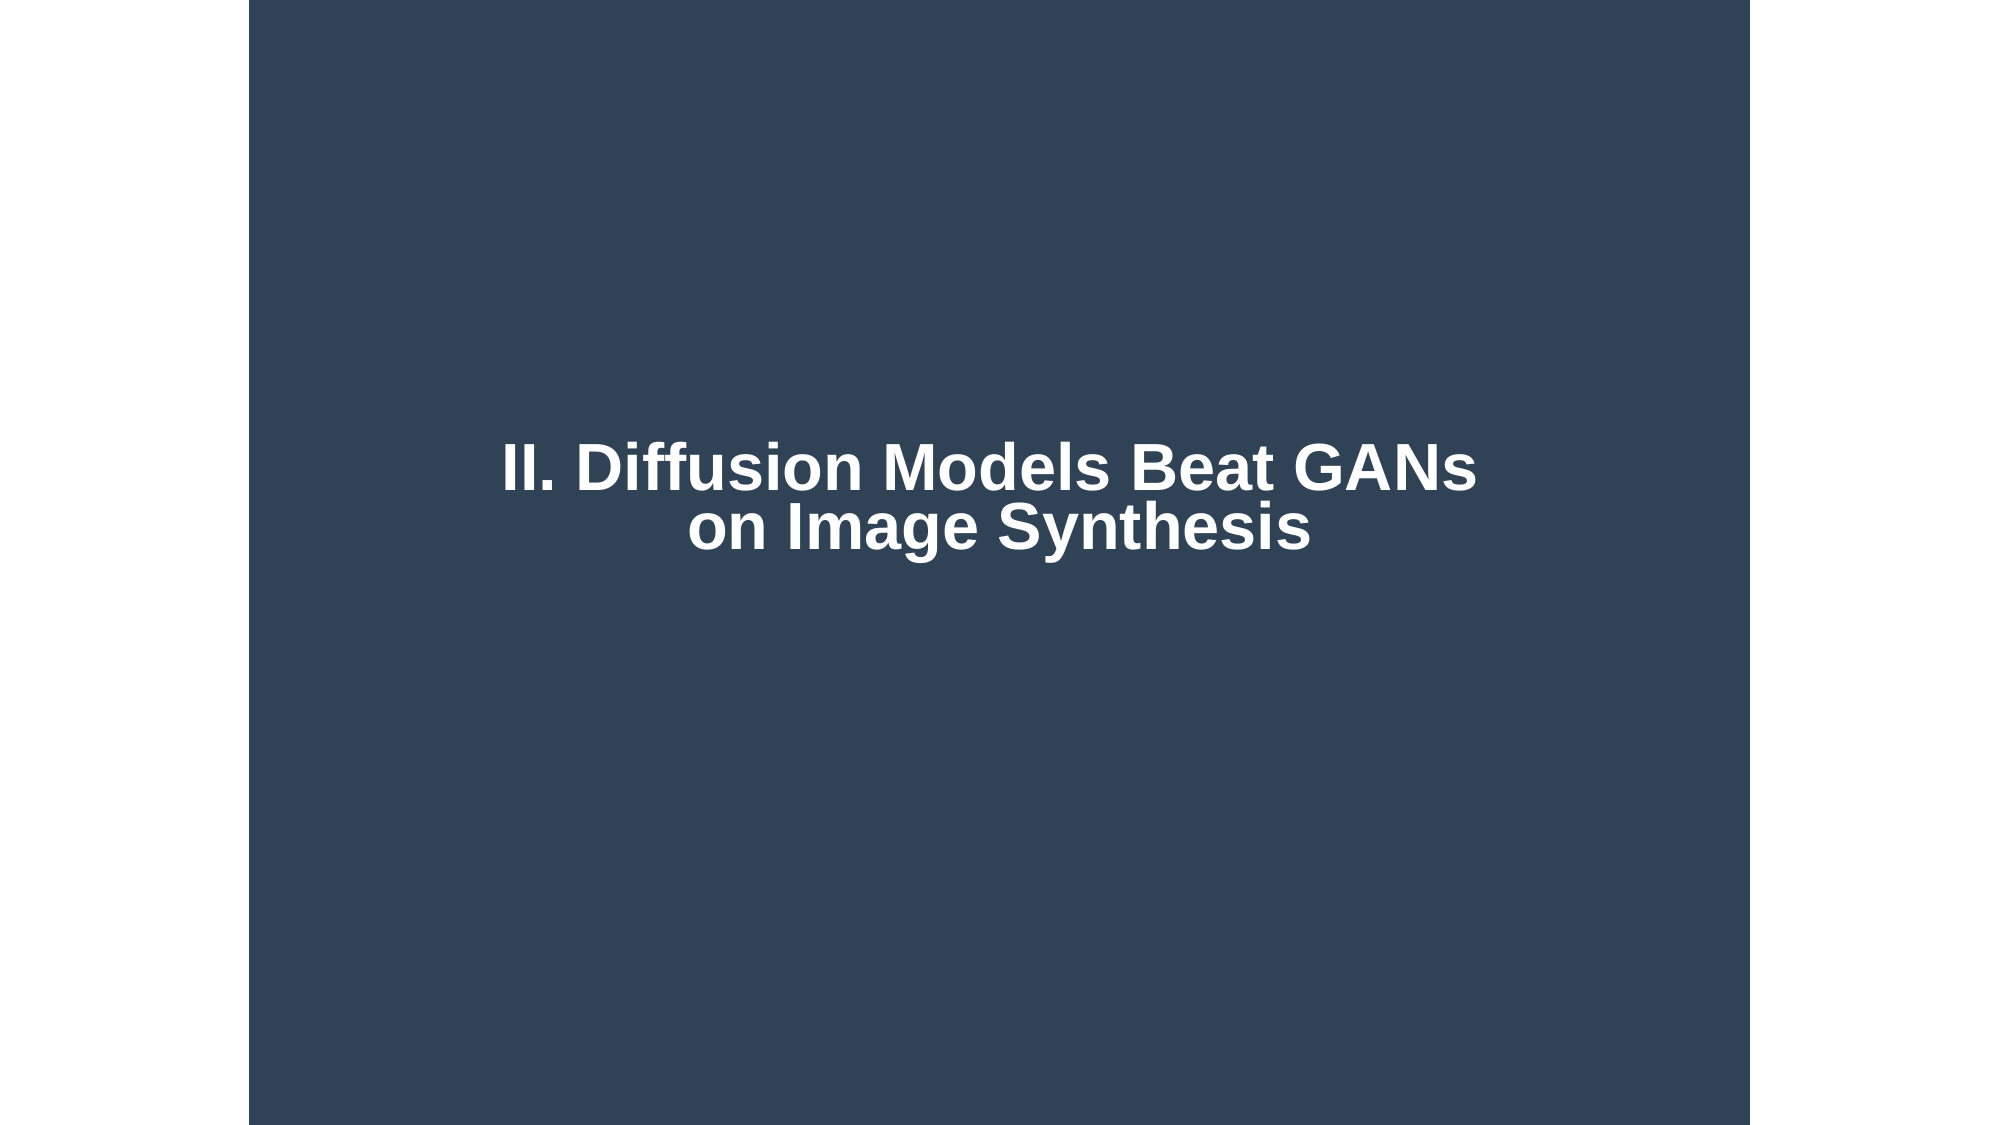

II. Diffusion Models Beat GANs
on Image Synthesis